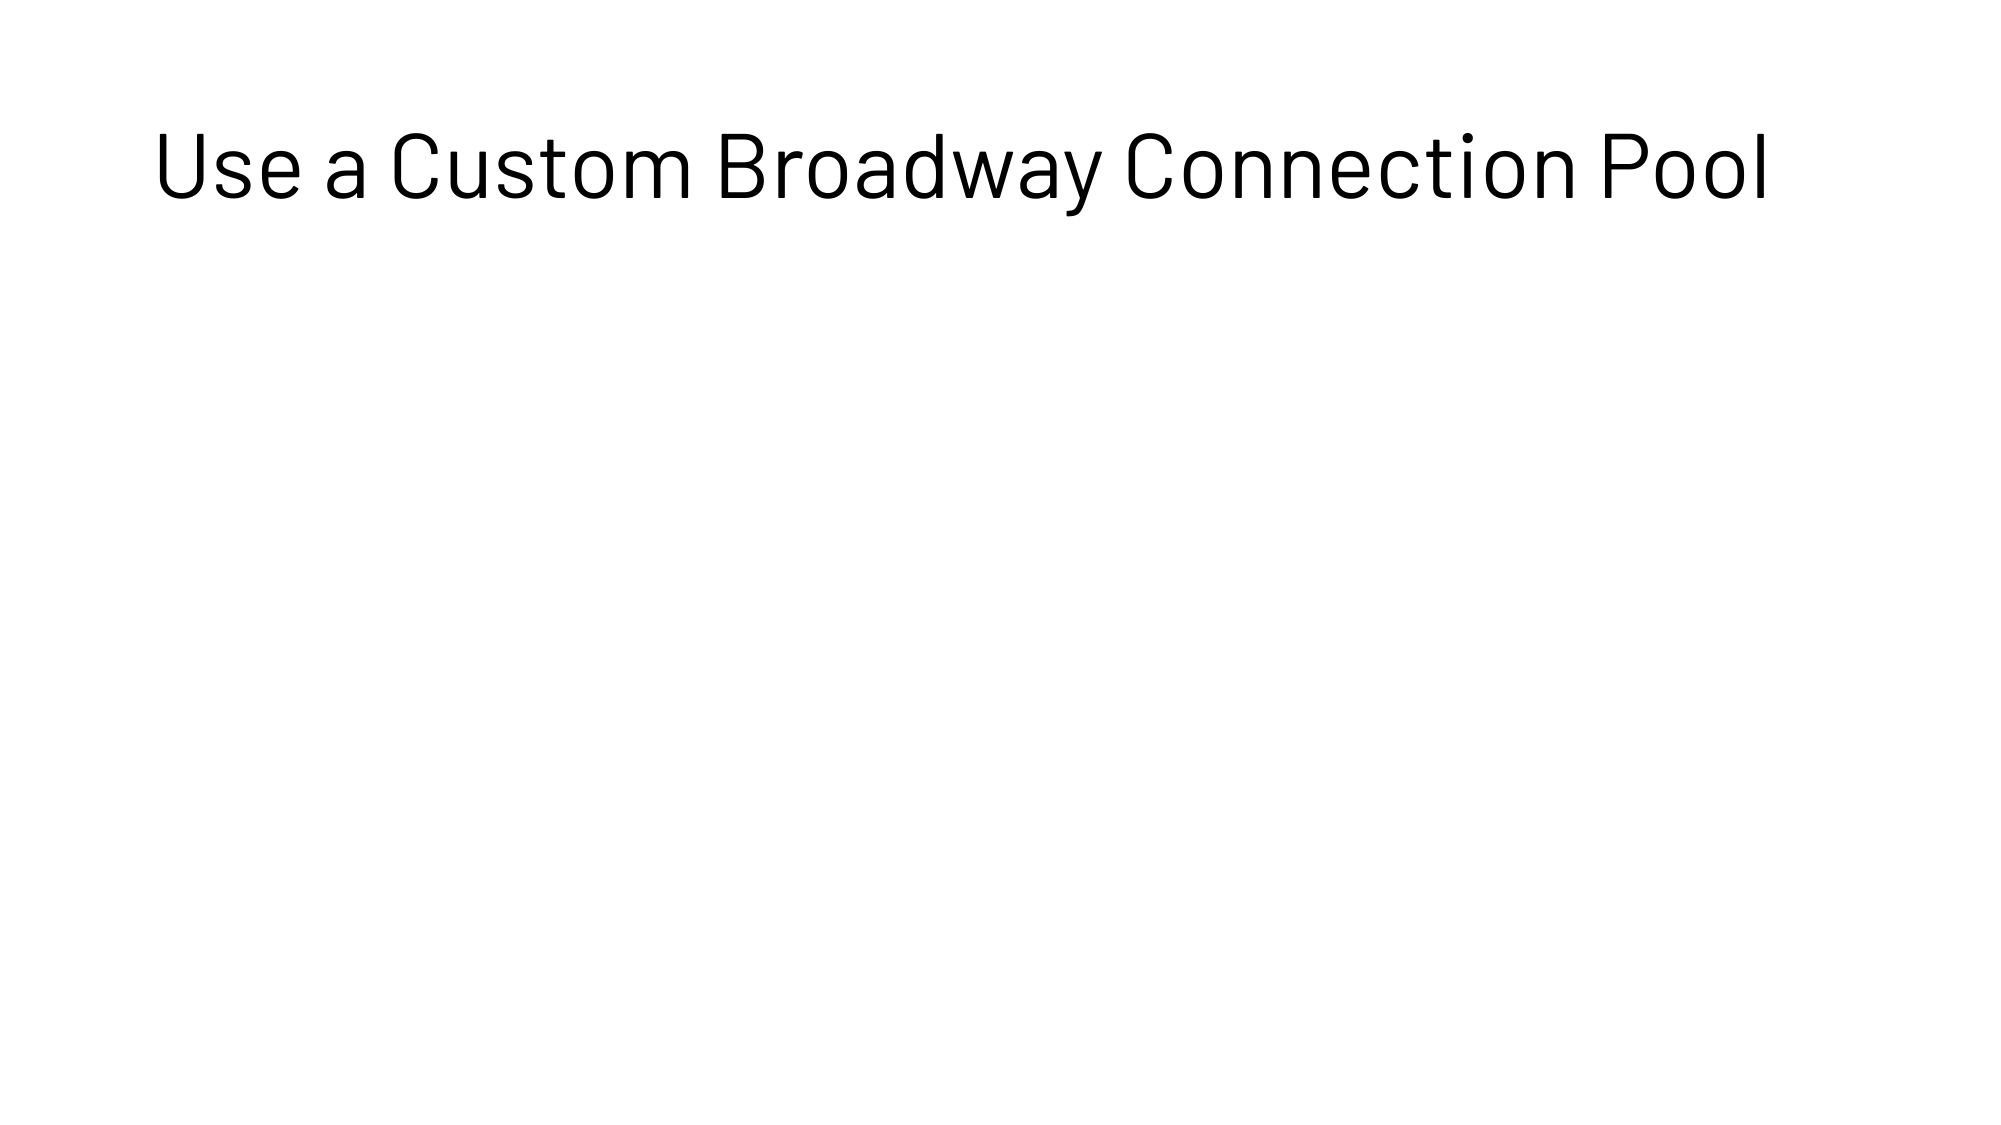

# Use a Custom Broadway Connection Pool